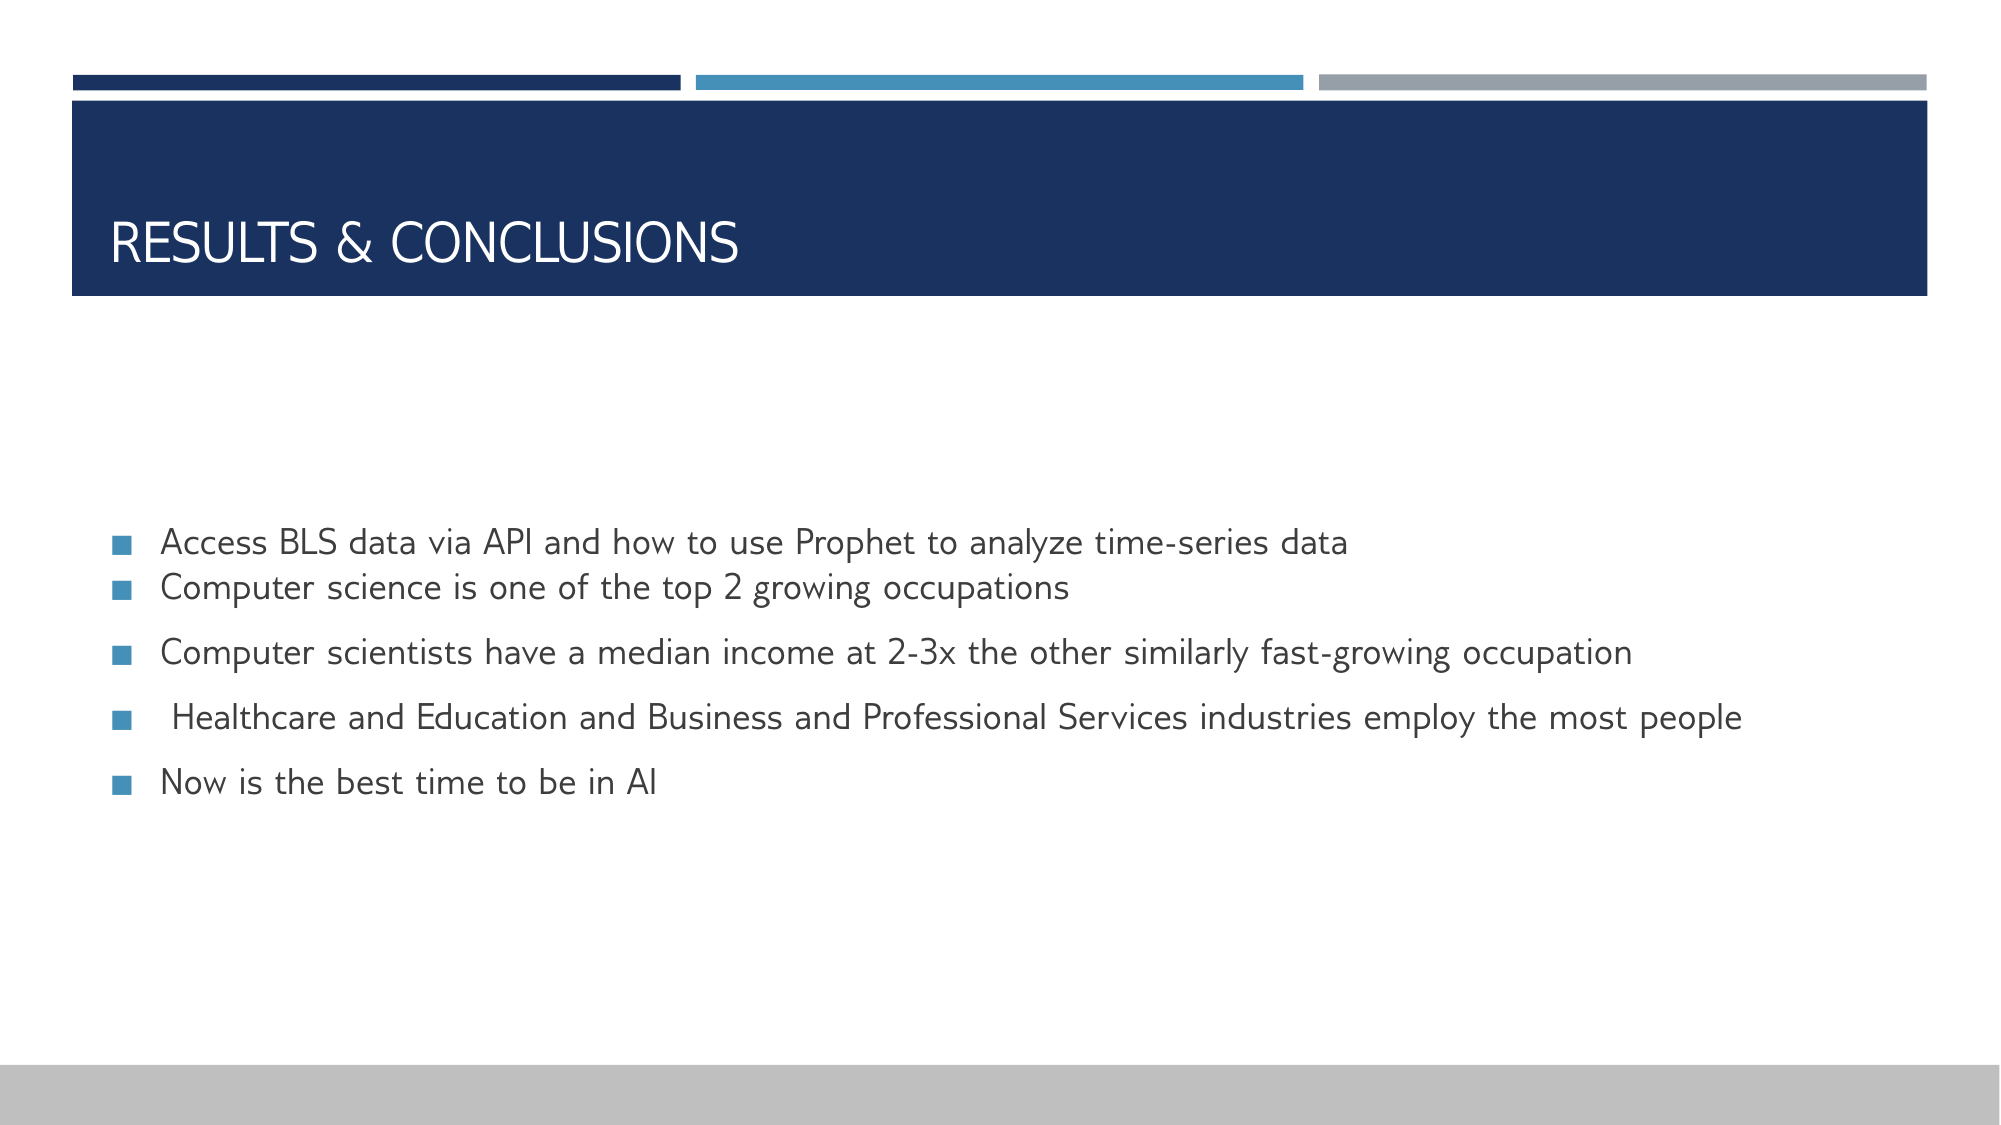

# RESULTS & CONCLUSIONS
Access BLS data via API and how to use Prophet to analyze time-series data
Computer science is one of the top 2 growing occupations
Computer scientists have a median income at 2-3x the other similarly fast-growing occupation
 Healthcare and Education and Business and Professional Services industries employ the most people
Now is the best time to be in AI